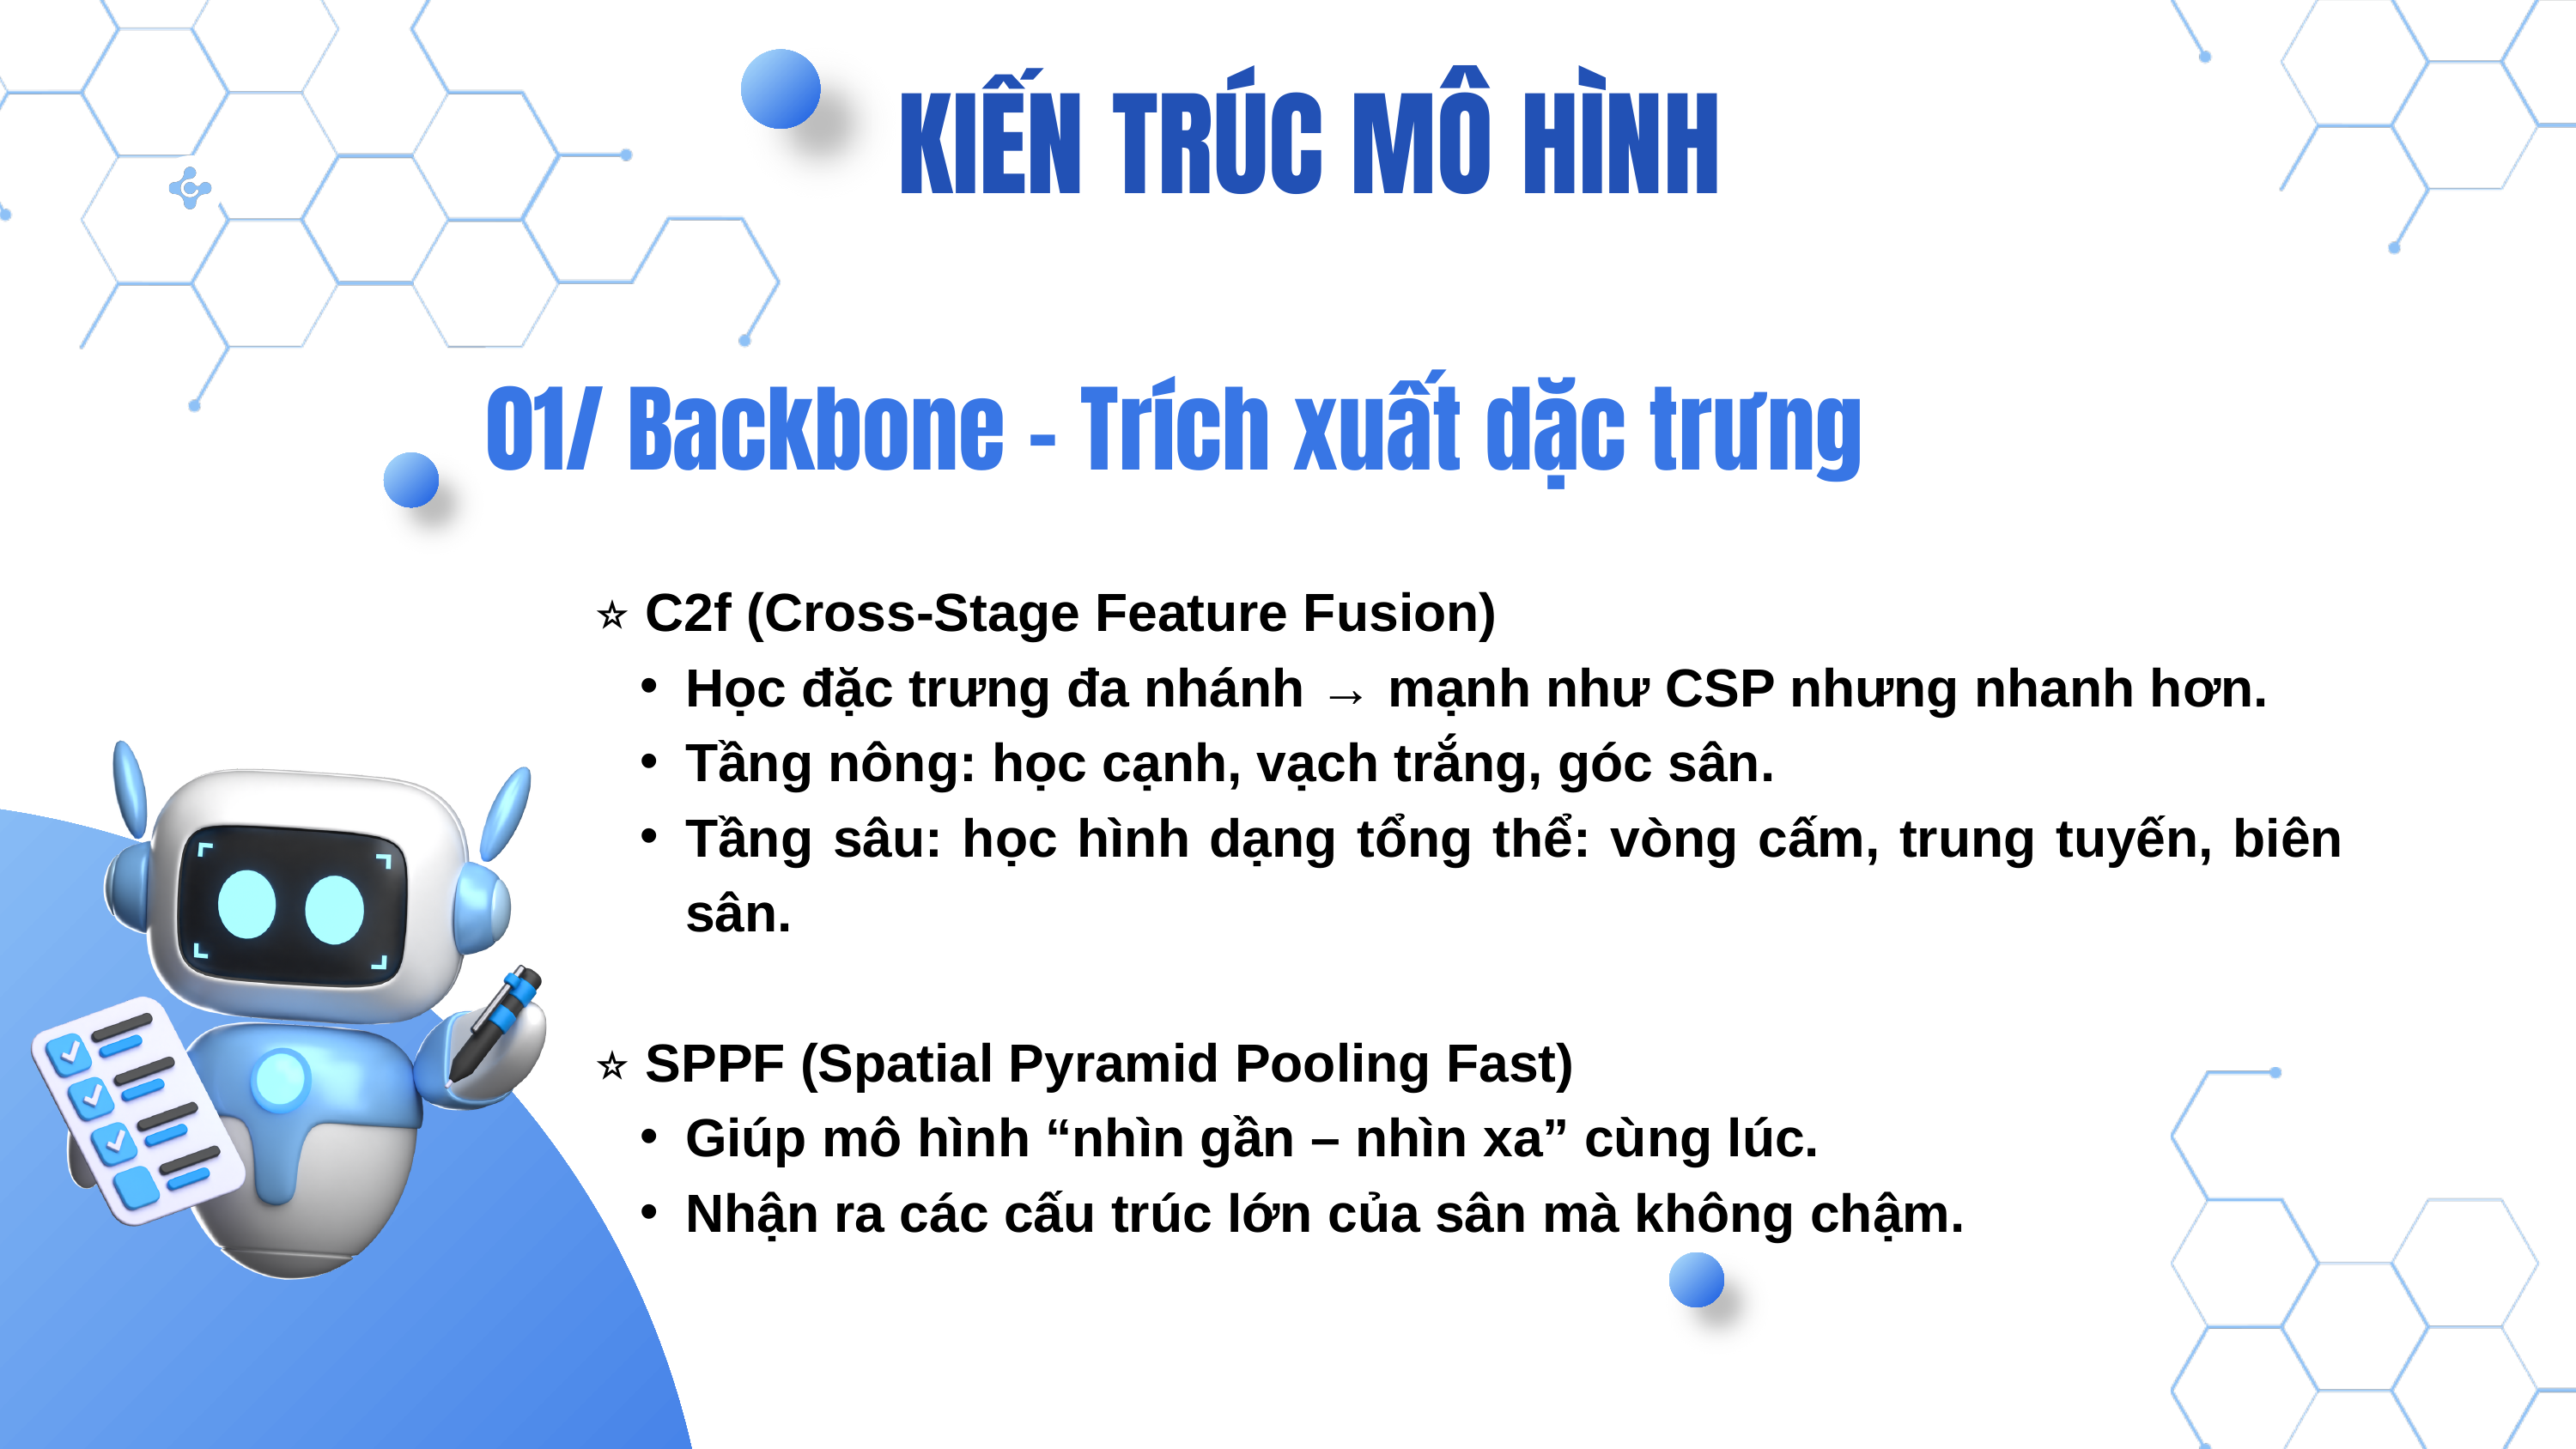

KIẾN TRÚC MÔ HÌNH

01/ Backbone - Trích xuất dặc trưng

⭐ C2f (Cross-Stage Feature Fusion)
Học đặc trưng đa nhánh → mạnh như CSP nhưng nhanh hơn.
Tầng nông: học cạnh, vạch trắng, góc sân.
Tầng sâu: học hình dạng tổng thể: vòng cấm, trung tuyến, biên sân.

⭐ SPPF (Spatial Pyramid Pooling Fast)
Giúp mô hình “nhìn gần – nhìn xa” cùng lúc.
Nhận ra các cấu trúc lớn của sân mà không chậm.